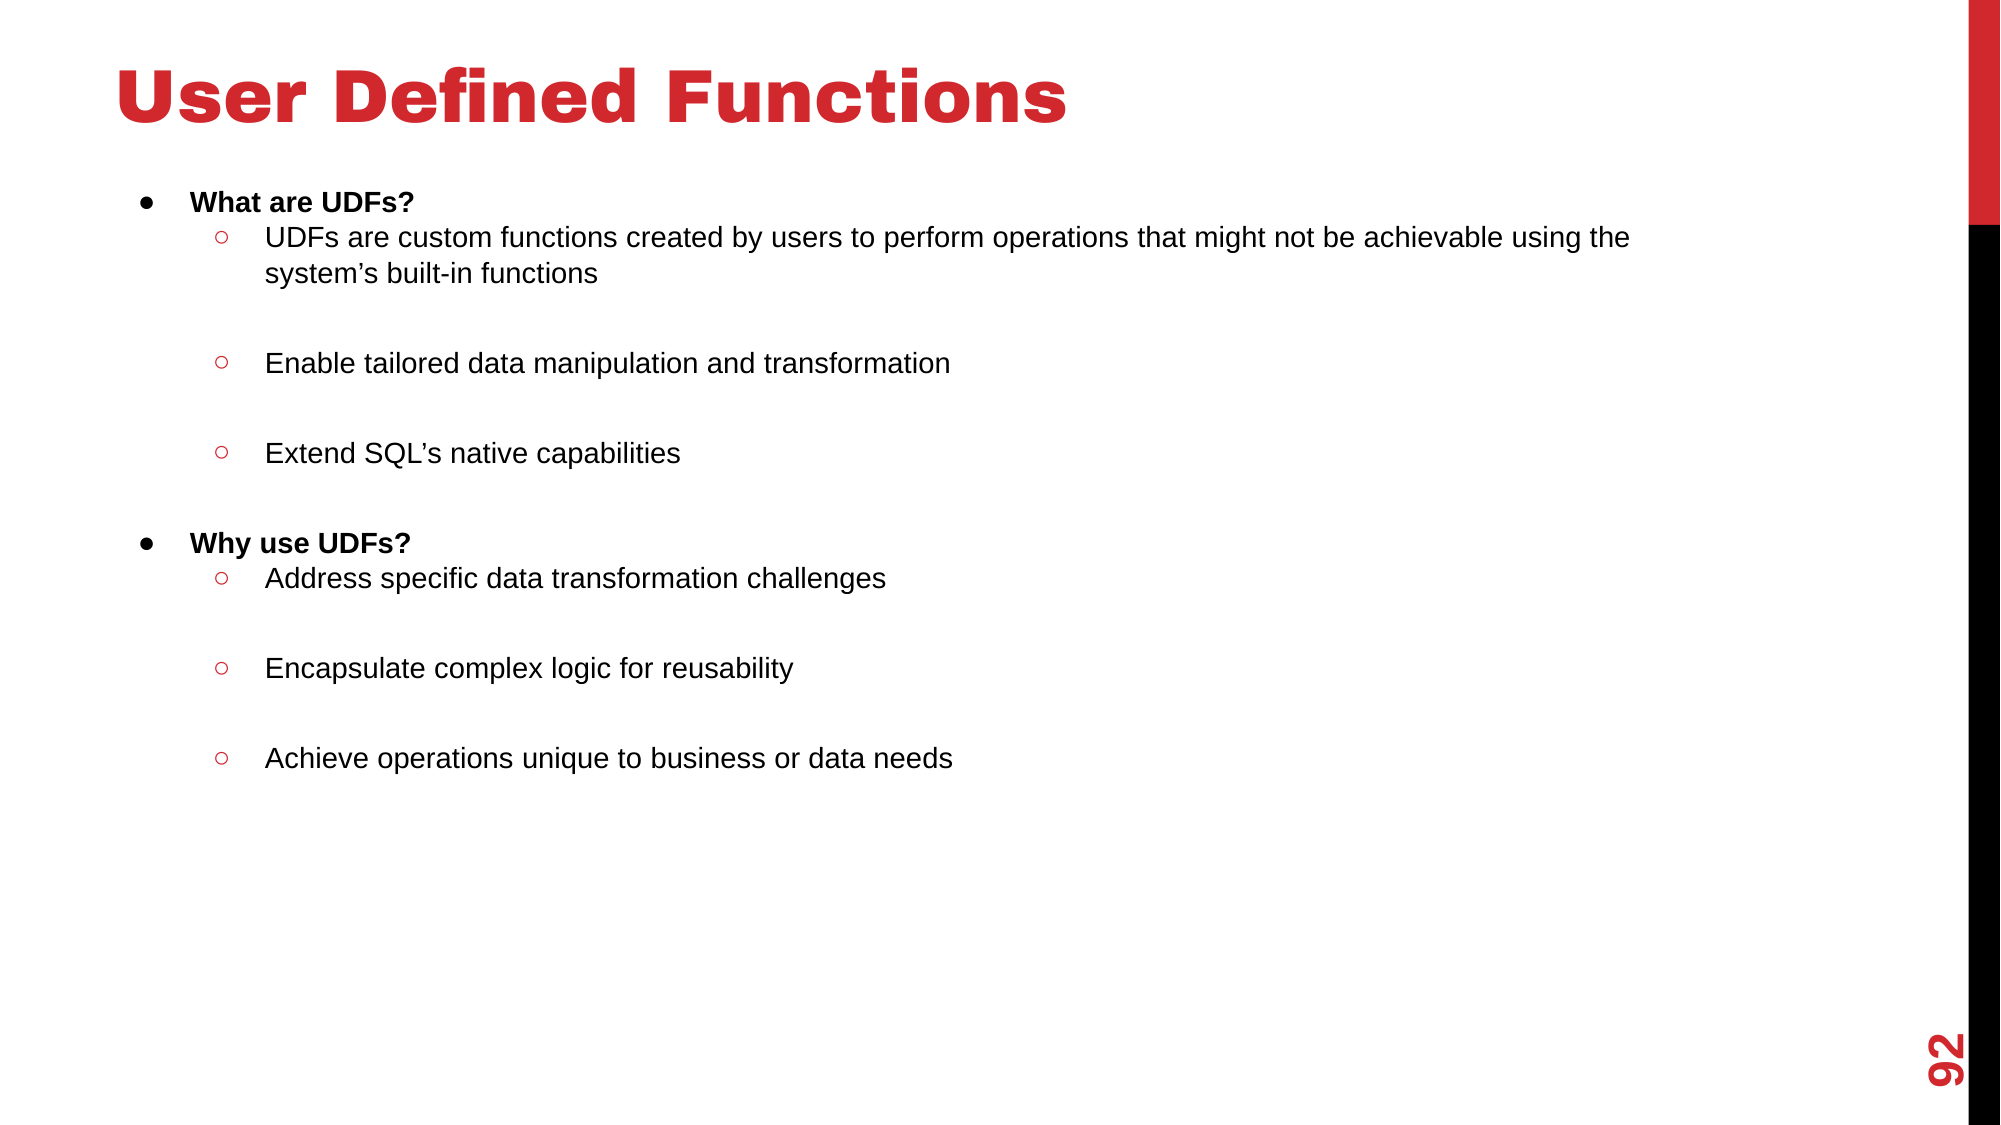

# User Defined Functions
What are UDFs?
UDFs are custom functions created by users to perform operations that might not be achievable using the system’s built-in functions

Enable tailored data manipulation and transformation

Extend SQL’s native capabilities

Why use UDFs?
Address specific data transformation challenges

Encapsulate complex logic for reusability

Achieve operations unique to business or data needs

92